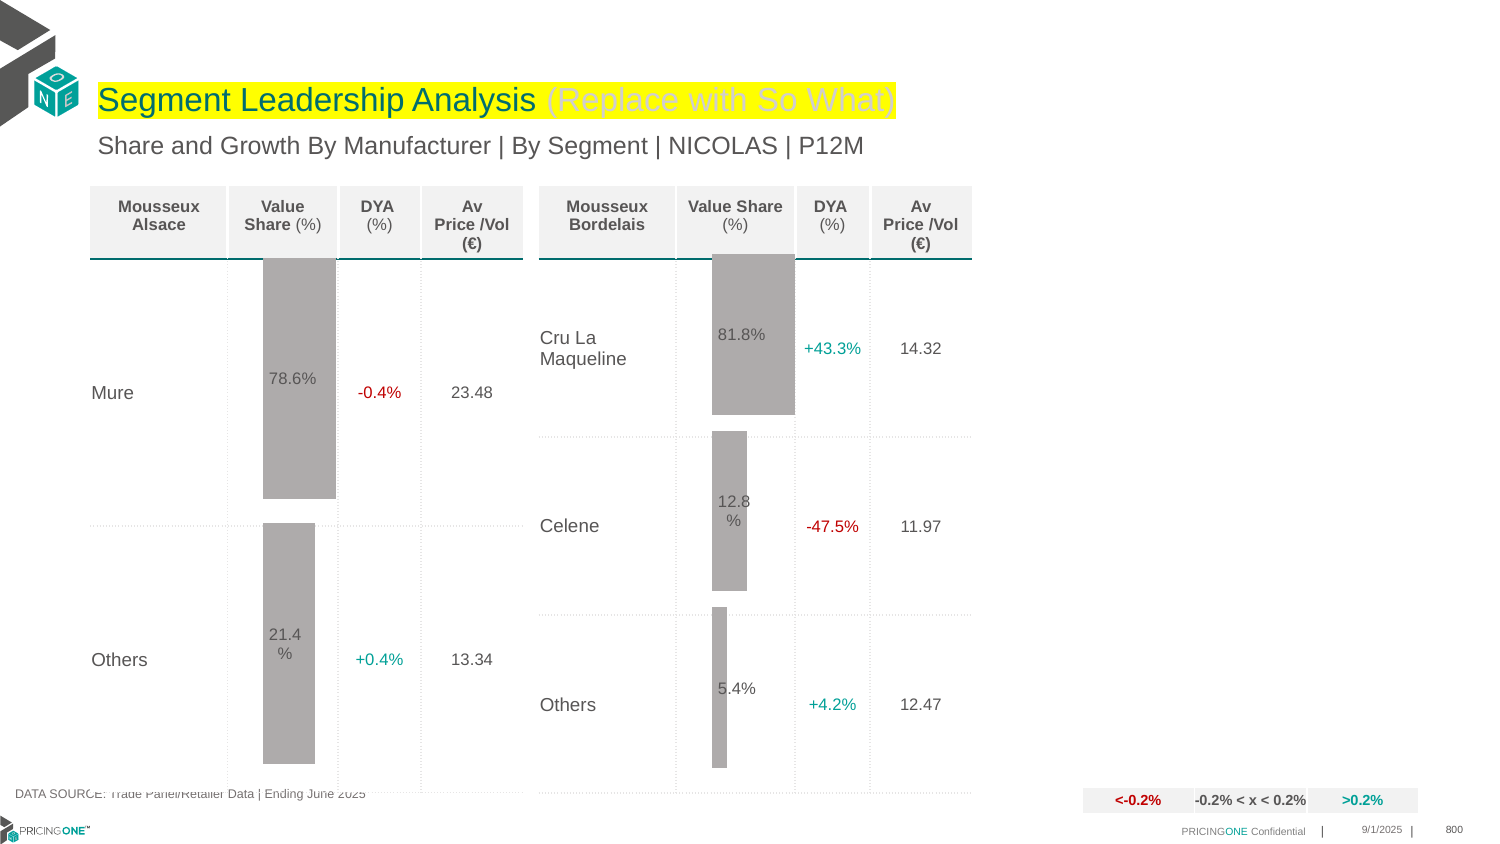

# Segment Leadership Analysis (Replace with So What)
Share and Growth By Manufacturer | By Segment | NICOLAS | P12M
| Mousseux Alsace | Value Share (%) | DYA (%) | Av Price /Vol (€) |
| --- | --- | --- | --- |
| Mure |  | -0.4% | 23.48 |
| Others |  | +0.4% | 13.34 |
| Mousseux Bordelais | Value Share (%) | DYA (%) | Av Price /Vol (€) |
| --- | --- | --- | --- |
| Cru La Maqueline |  | +43.3% | 14.32 |
| Celene |  | -47.5% | 11.97 |
| Others |  | +4.2% | 12.47 |

### Chart

| Category | Mousseux Bordelais | NICOLAS |
|---|---|
|  | 0.8182935824932382 |

### Chart

| Category | Mousseux Alsace | NICOLAS |
|---|---|
|  | 0.7855247188283841 |
DATA SOURCE: Trade Panel/Retailer Data | Ending June 2025
| <-0.2% | -0.2% < x < 0.2% | >0.2% |
| --- | --- | --- |

9/1/2025
800